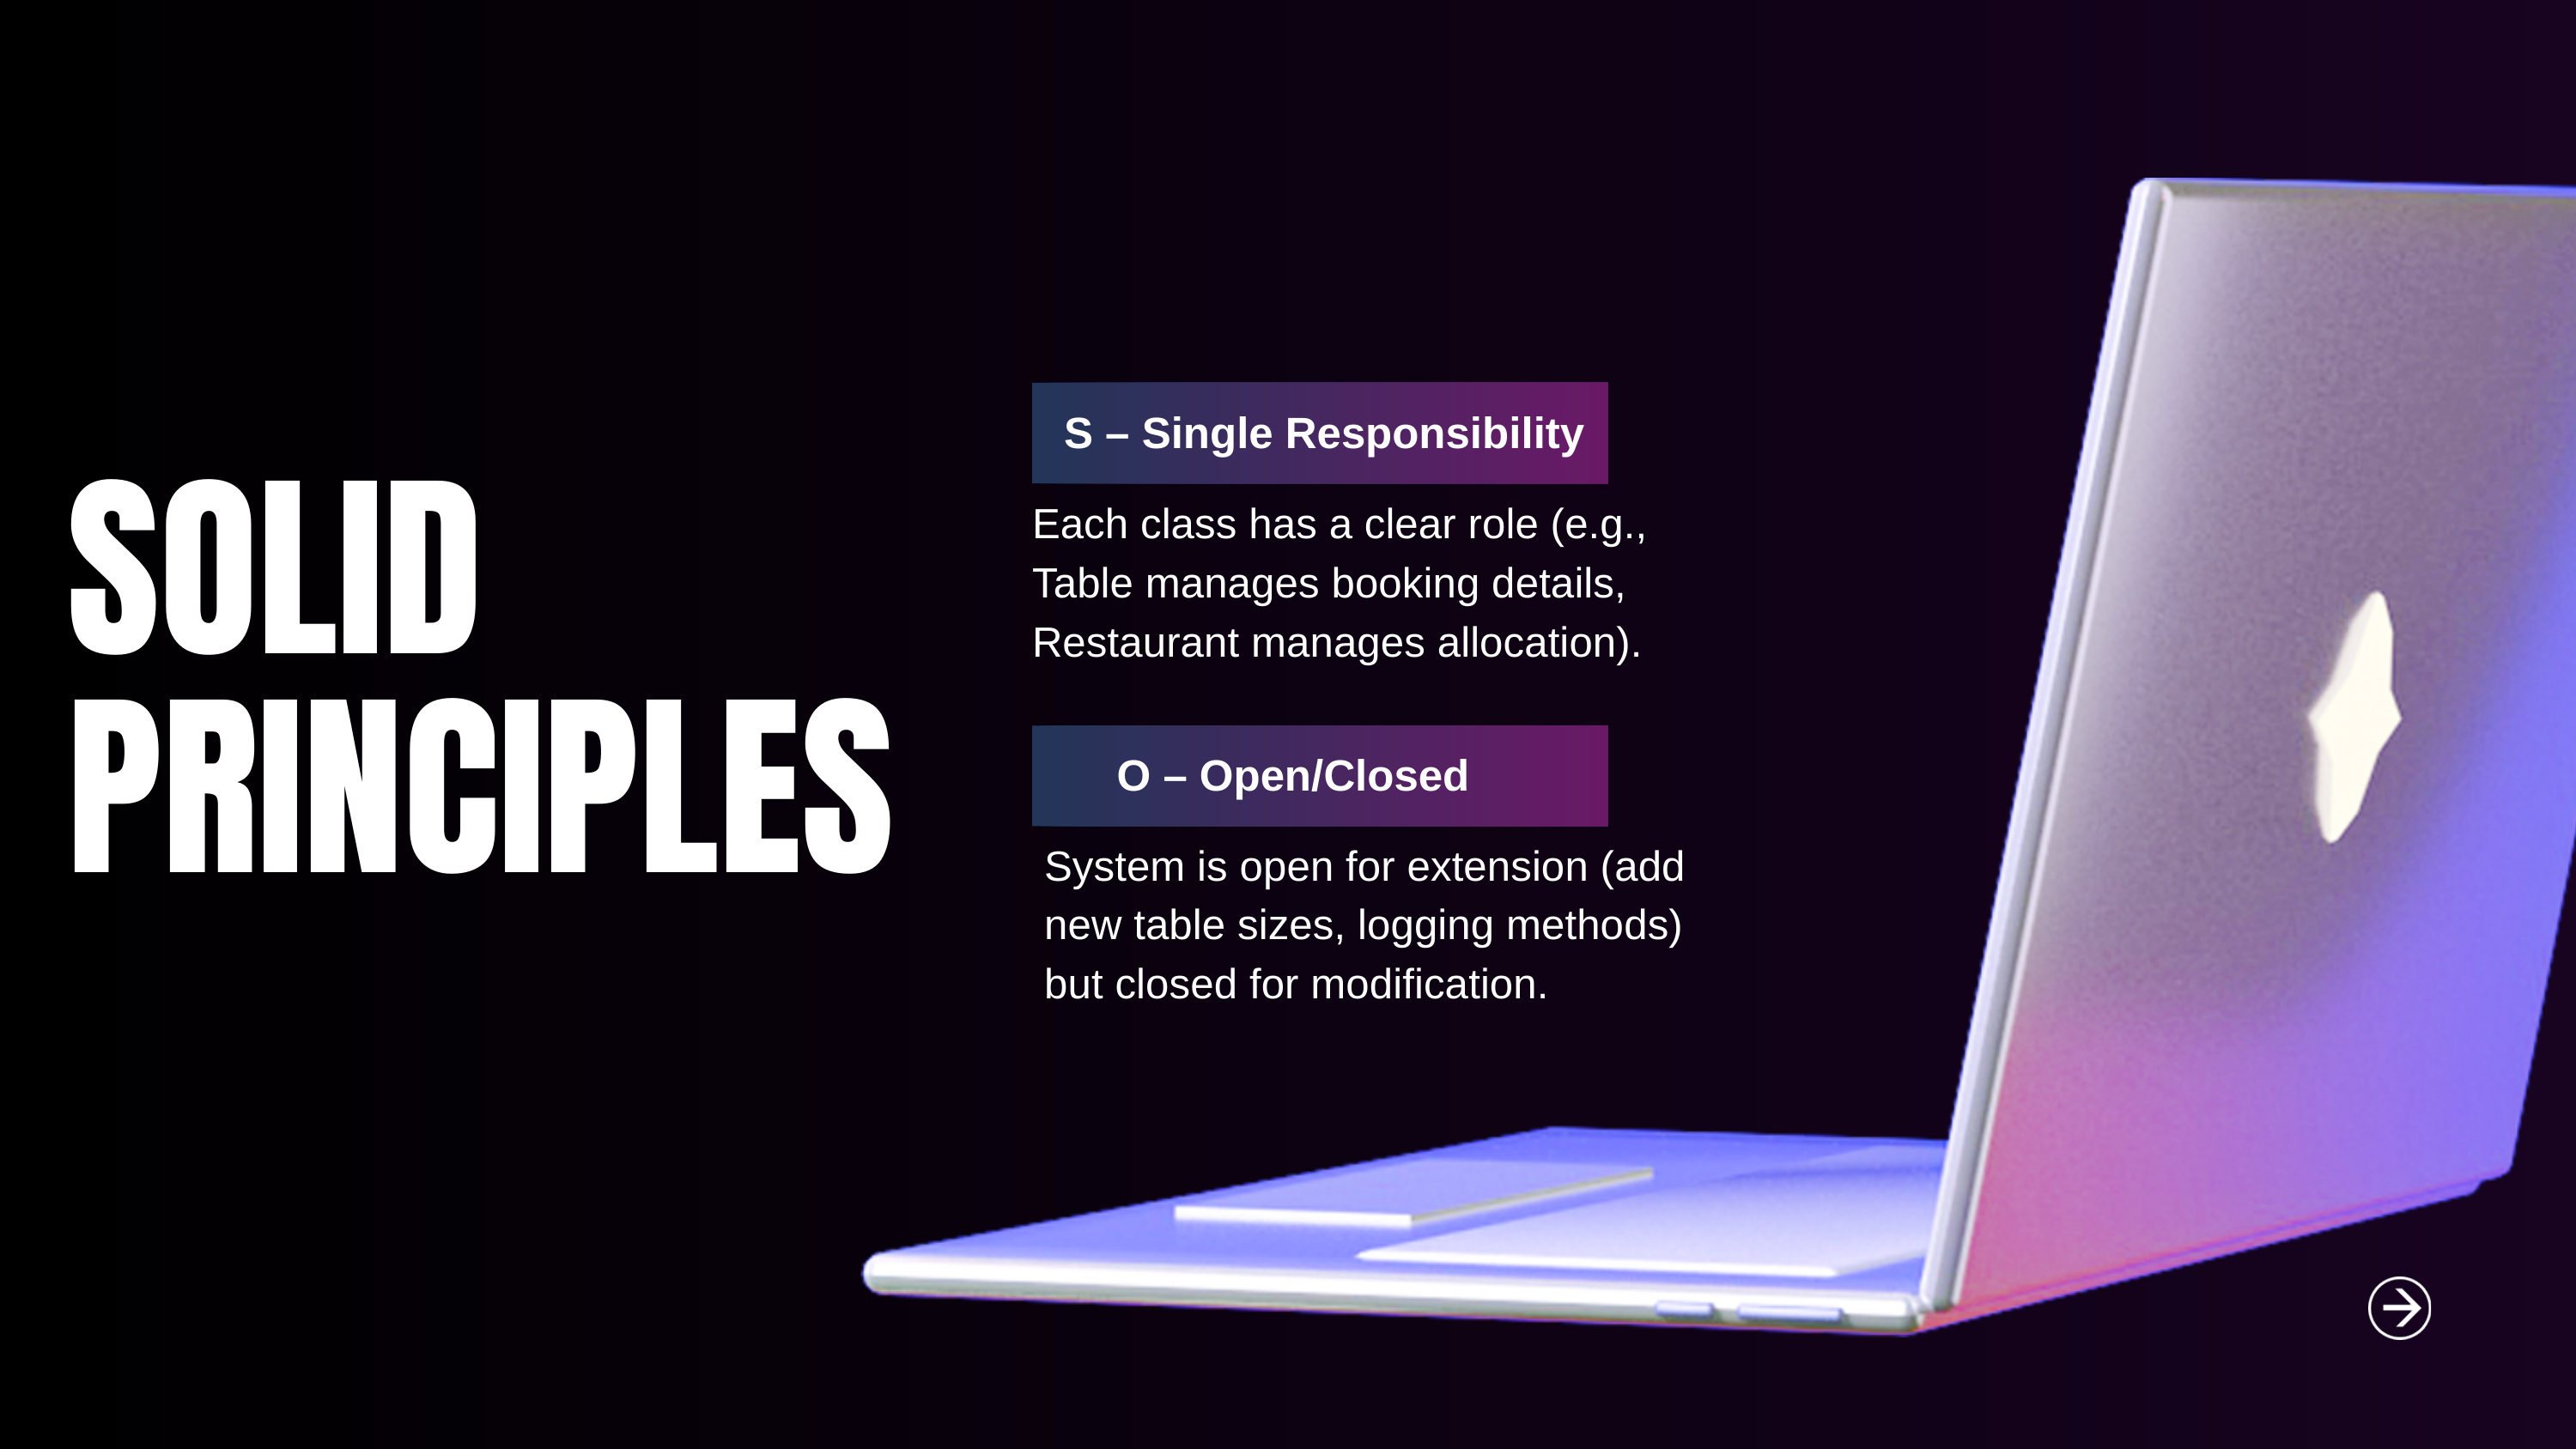

S – Single Responsibility
SOLID
PRINCIPLES
Each class has a clear role (e.g., Table manages booking details, Restaurant manages allocation).

O – Open/Closed
System is open for extension (add new table sizes, logging methods) but closed for modification.